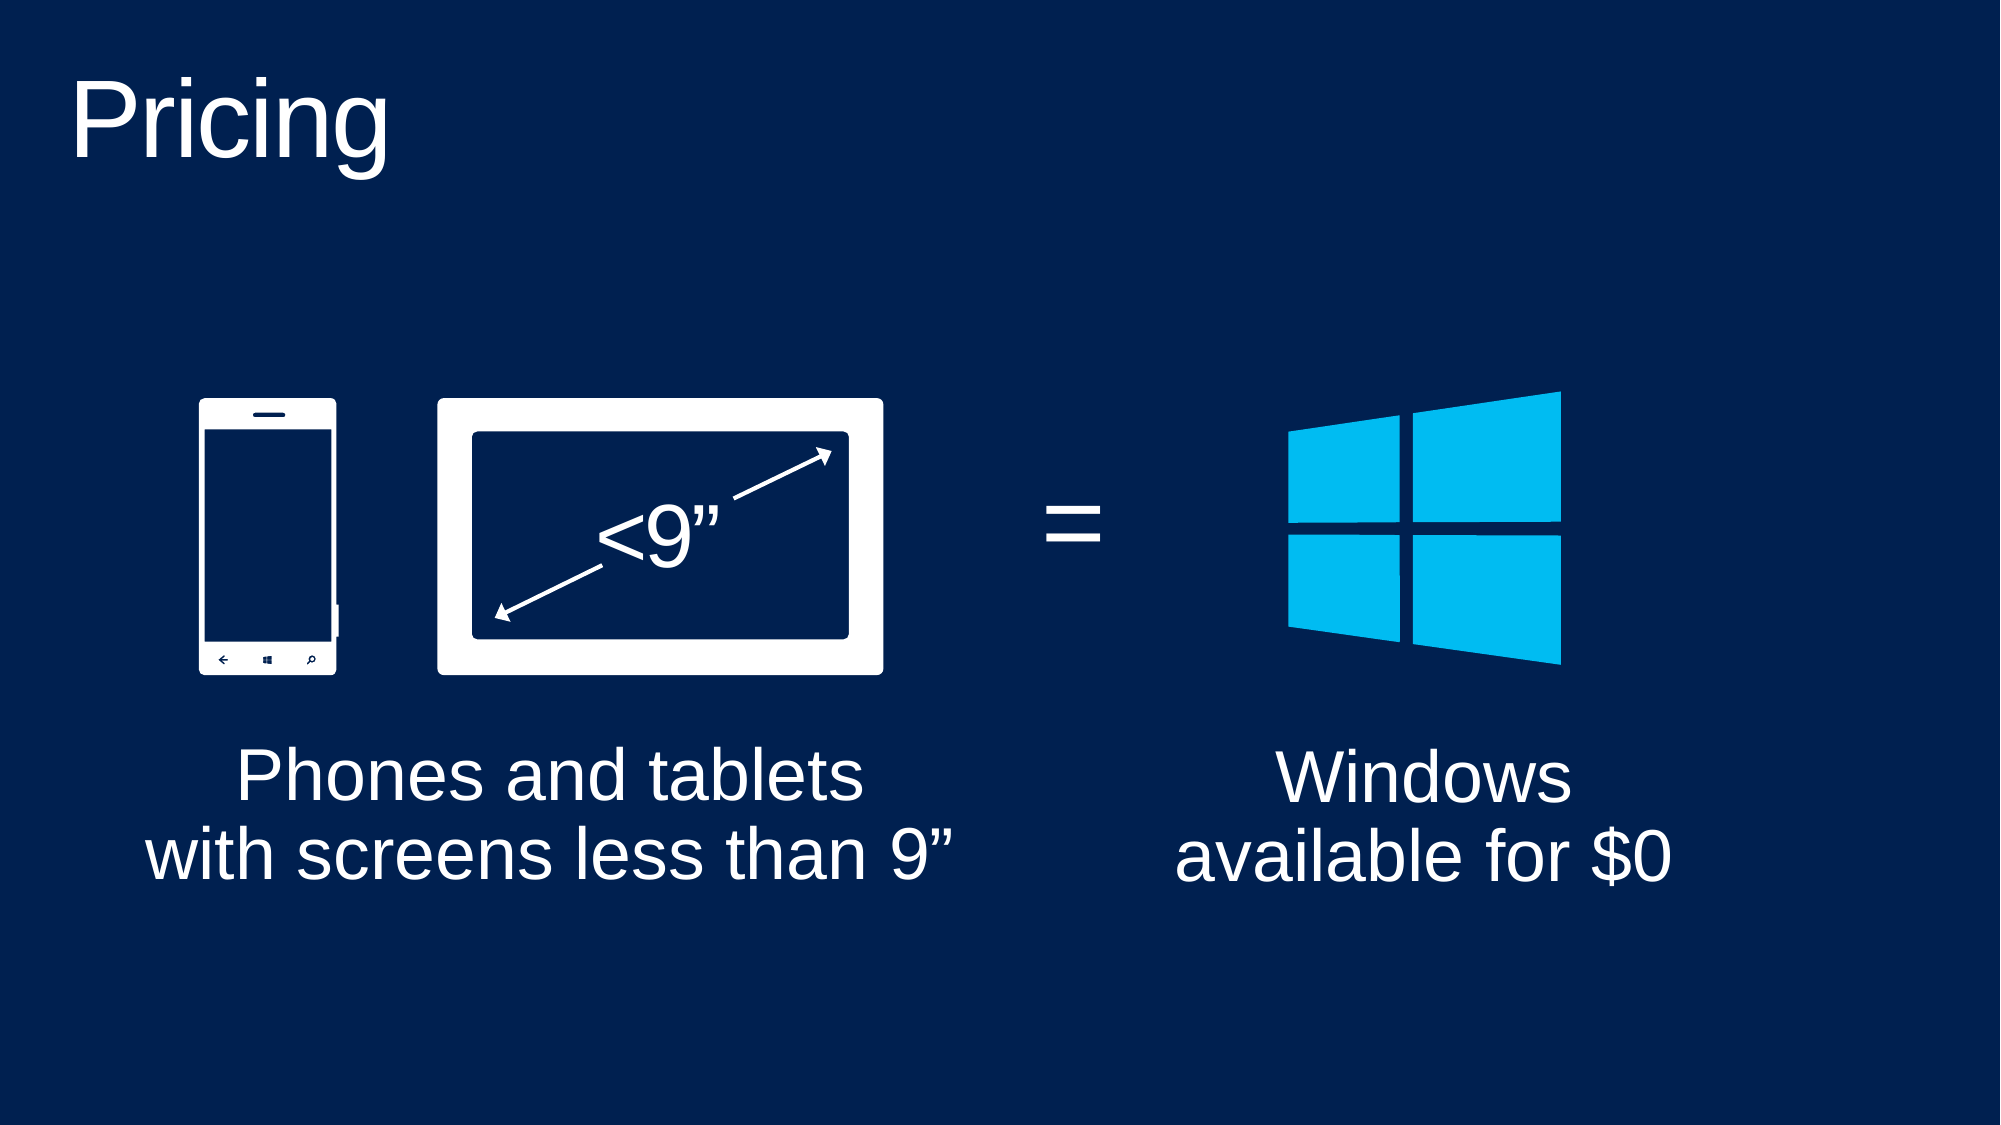

# Pricing

Windows
available for $0

<9”
Phones and tablets
with screens less than 9”
=